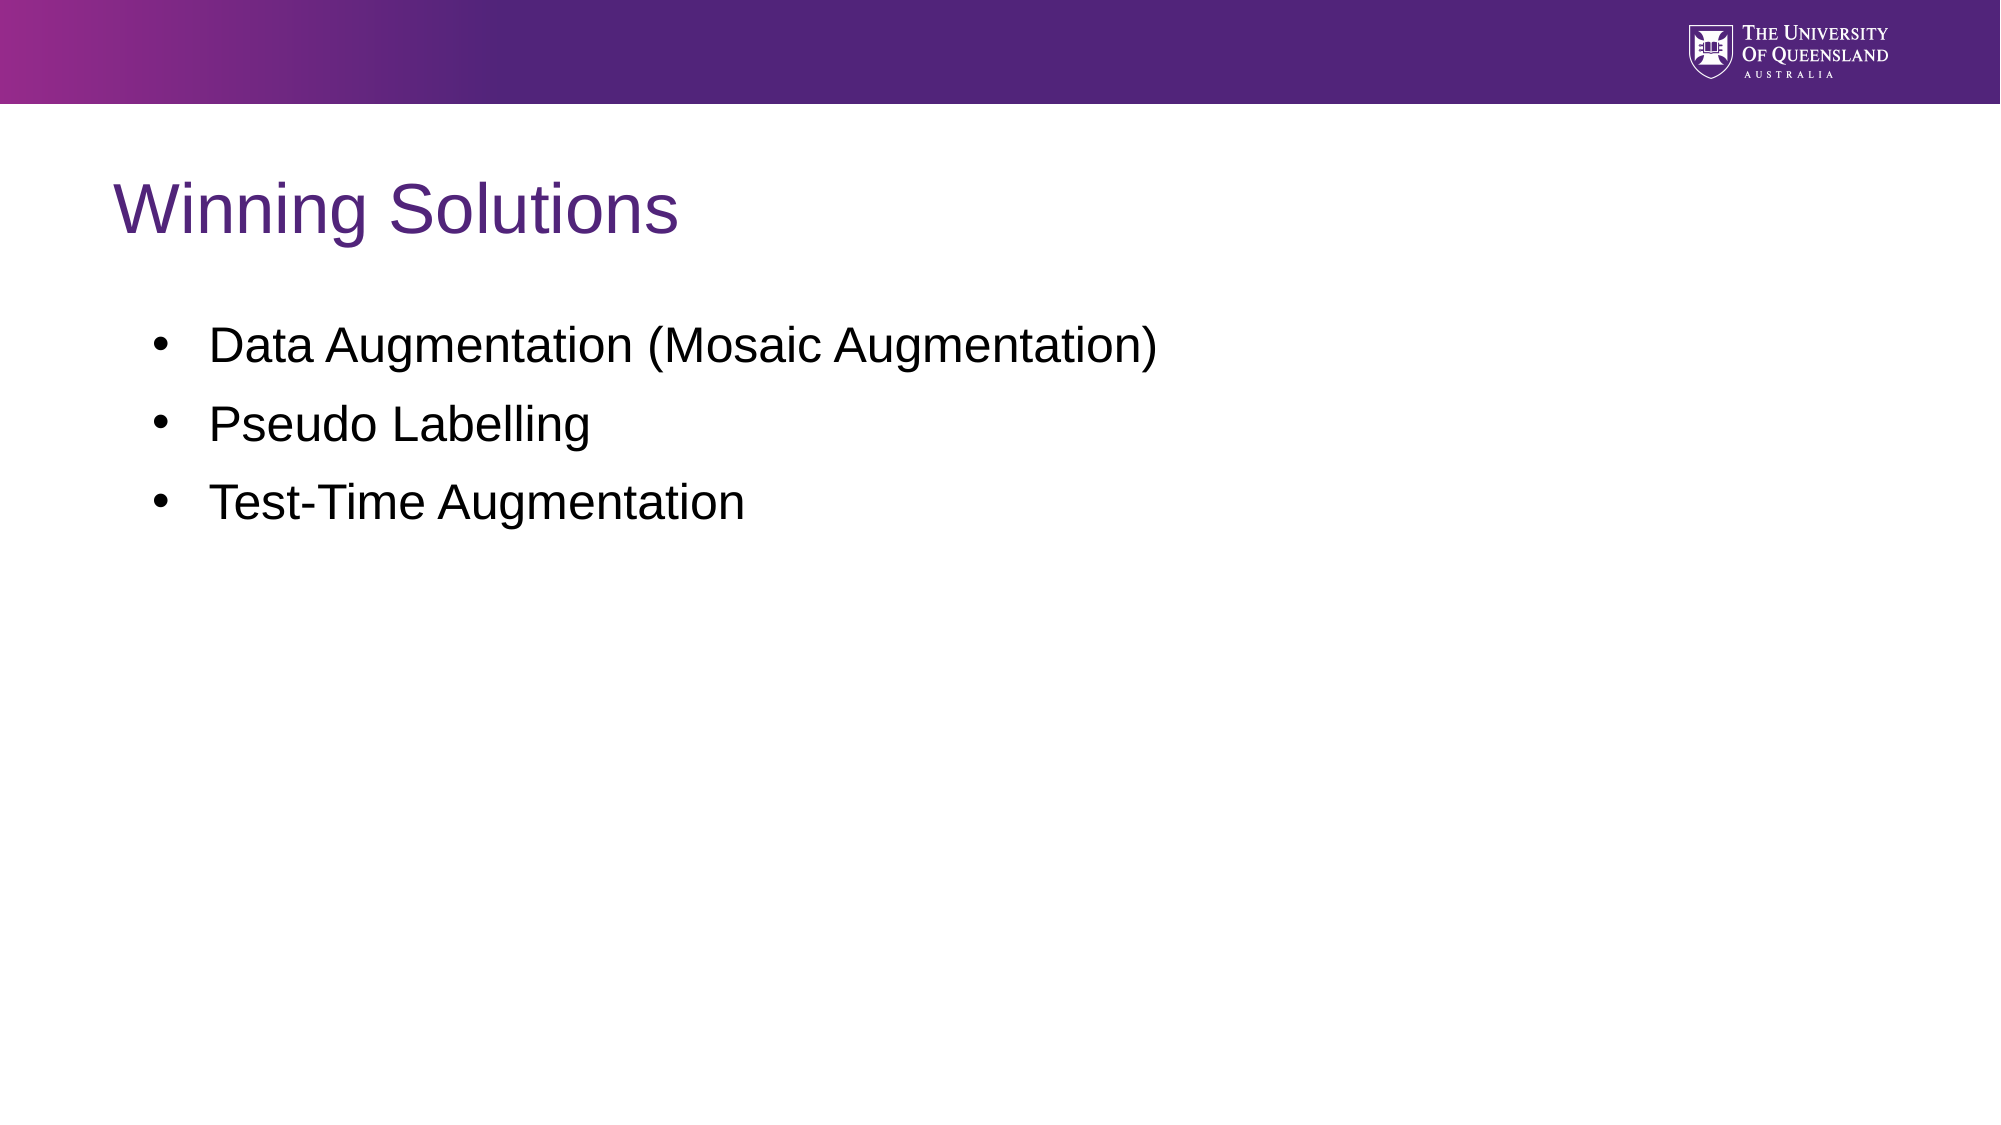

# Winning Solutions
Data Augmentation (Mosaic Augmentation)
Pseudo Labelling
Test-Time Augmentation